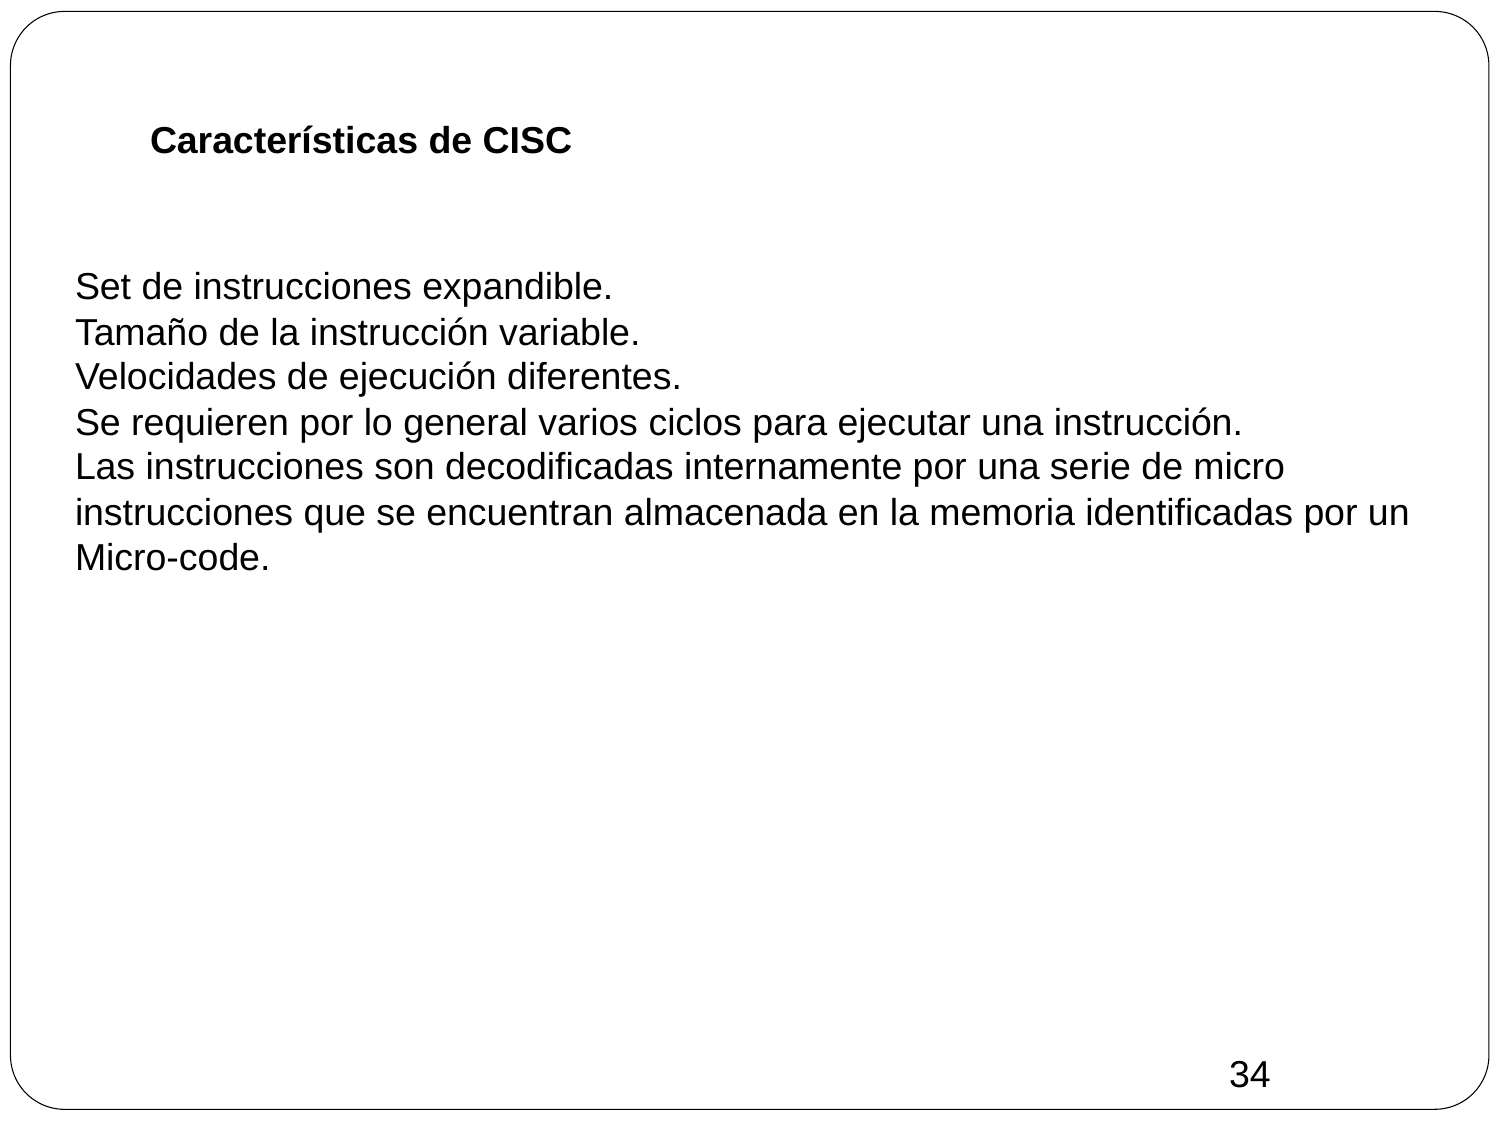

# Características de CISC
Set de instrucciones expandible.
Tamaño de la instrucción variable.
Velocidades de ejecución diferentes.
Se requieren por lo general varios ciclos para ejecutar una instrucción.
Las instrucciones son decodificadas internamente por una serie de micro instrucciones que se encuentran almacenada en la memoria identificadas por un Micro-code.

34